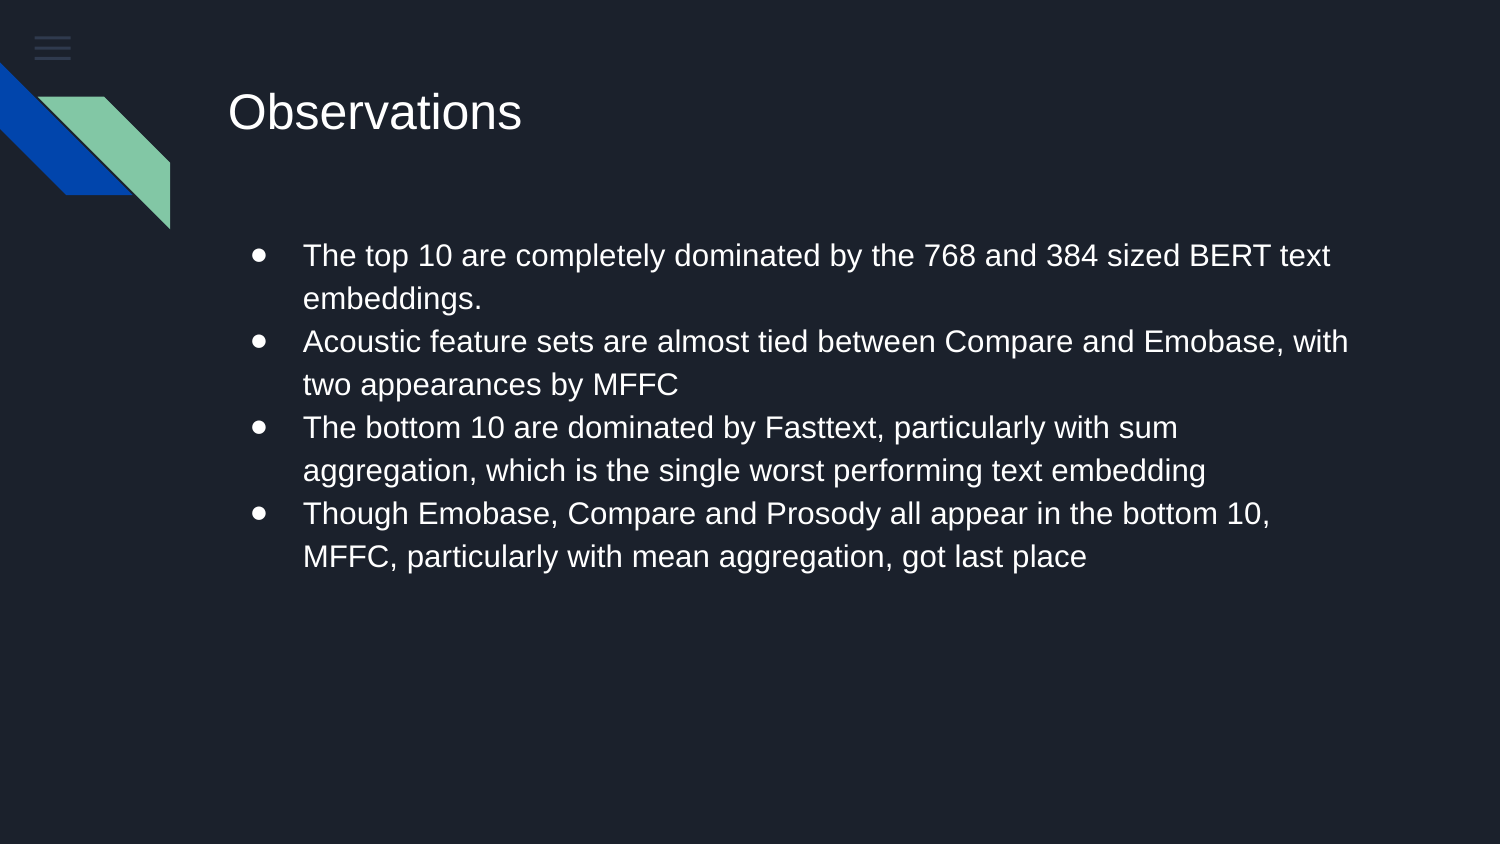

# Observations
The top 10 are completely dominated by the 768 and 384 sized BERT text embeddings.
Acoustic feature sets are almost tied between Compare and Emobase, with two appearances by MFFC
The bottom 10 are dominated by Fasttext, particularly with sum aggregation, which is the single worst performing text embedding
Though Emobase, Compare and Prosody all appear in the bottom 10, MFFC, particularly with mean aggregation, got last place